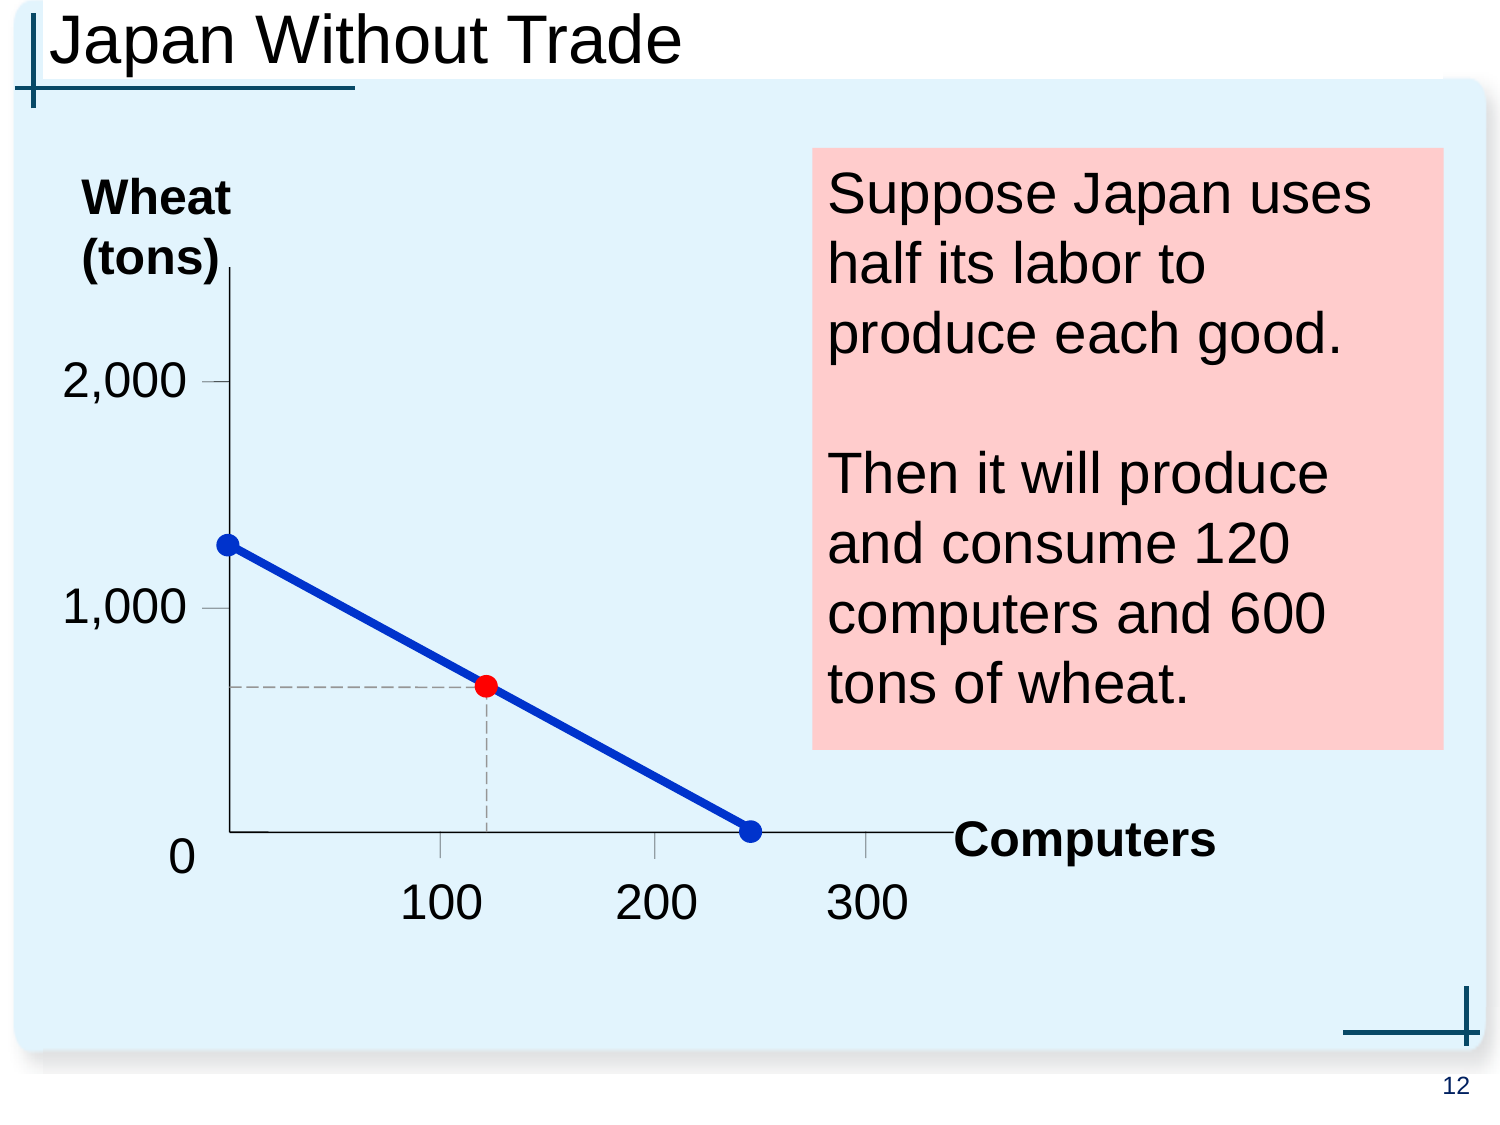

# Japan Without Trade
Suppose Japan uses half its labor to produce each good.

Then it will produce and consume 120 computers and 600 tons of wheat.

Wheat (tons)

2,000

1,000

0

100

300

200
Computers

12